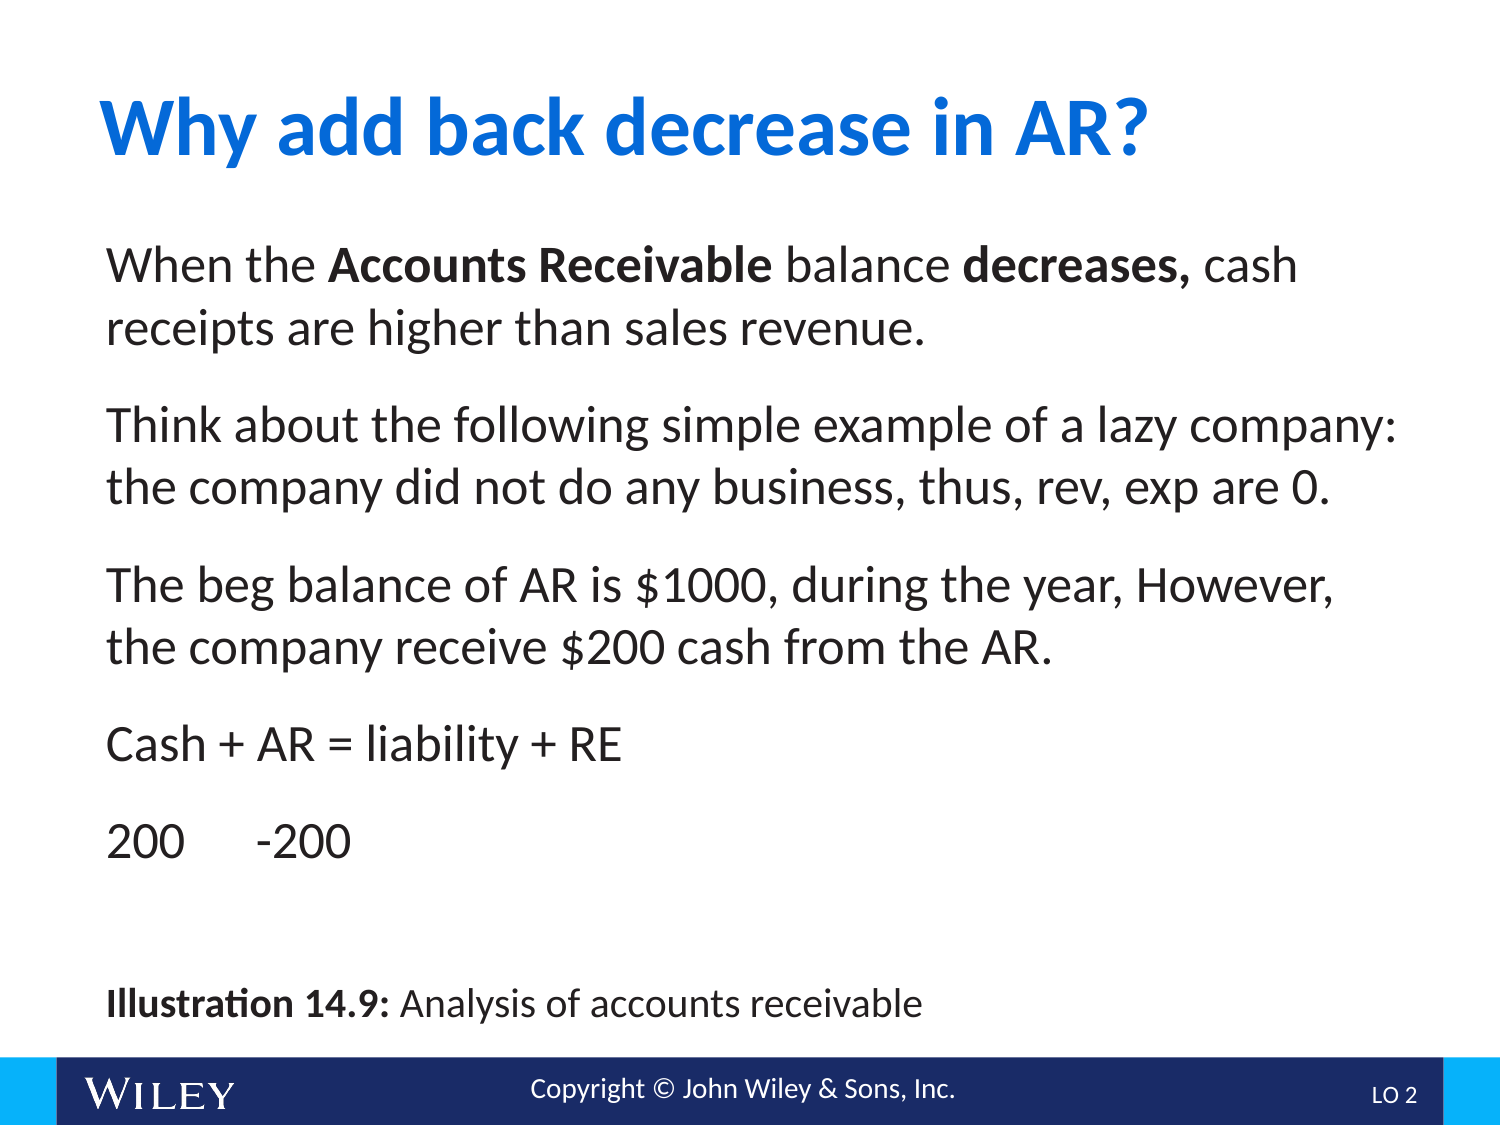

# Why add back decrease in AR?
When the Accounts Receivable balance decreases, cash receipts are higher than sales revenue.
Think about the following simple example of a lazy company: the company did not do any business, thus, rev, exp are 0.
The beg balance of AR is $1000, during the year, However, the company receive $200 cash from the AR.
Cash + AR = liability + RE
200      -200
Illustration 14.9: Analysis of accounts receivable
L O 2